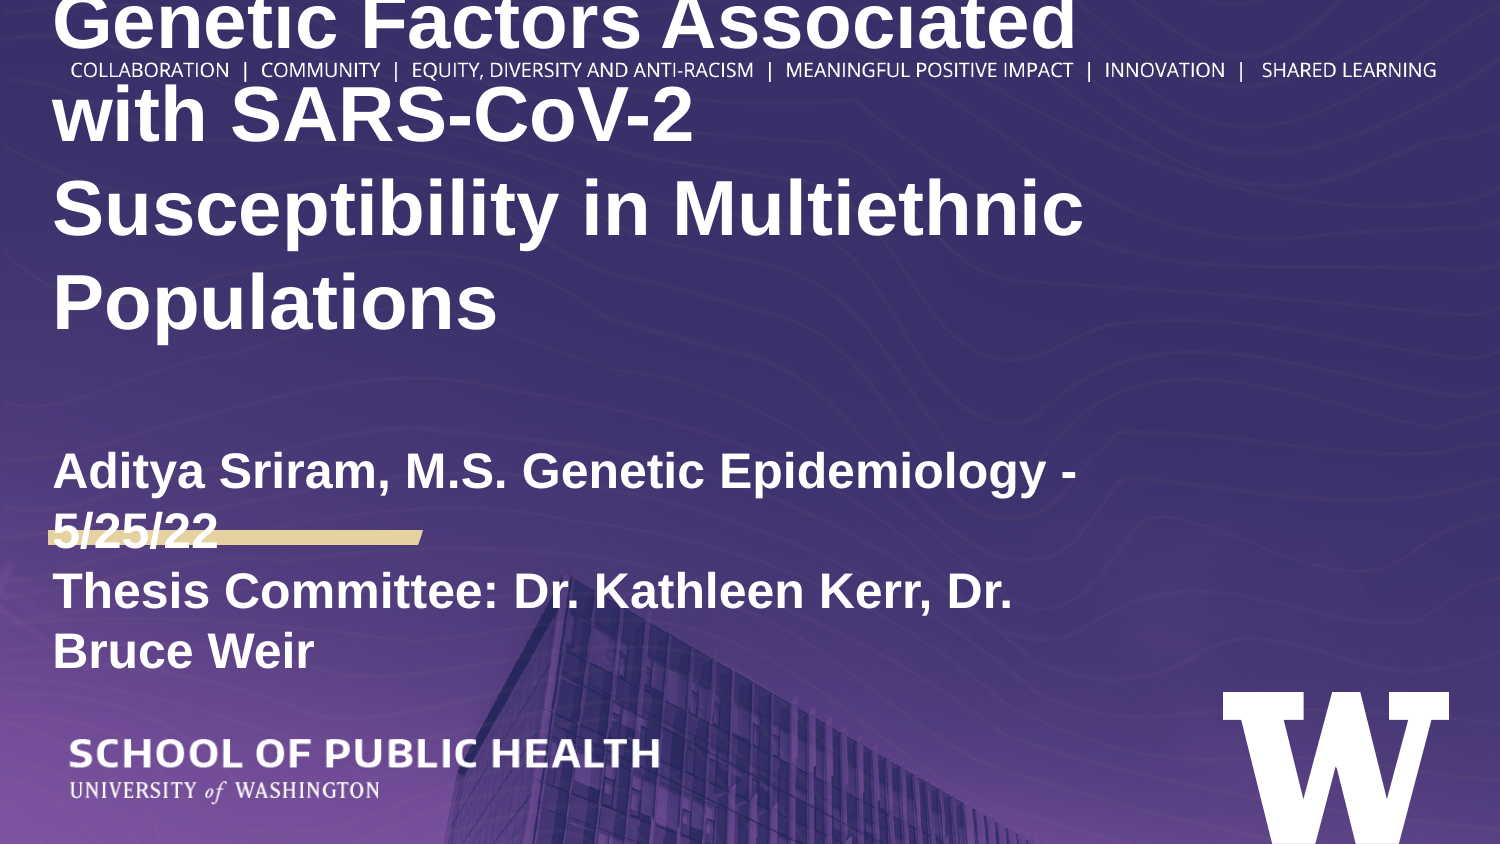

# Genetic Factors Associated with SARS-CoV-2 Susceptibility in Multiethnic Populations Aditya Sriram, M.S. Genetic Epidemiology - 5/25/22 Thesis Committee: Dr. Kathleen Kerr, Dr. Bruce Weir